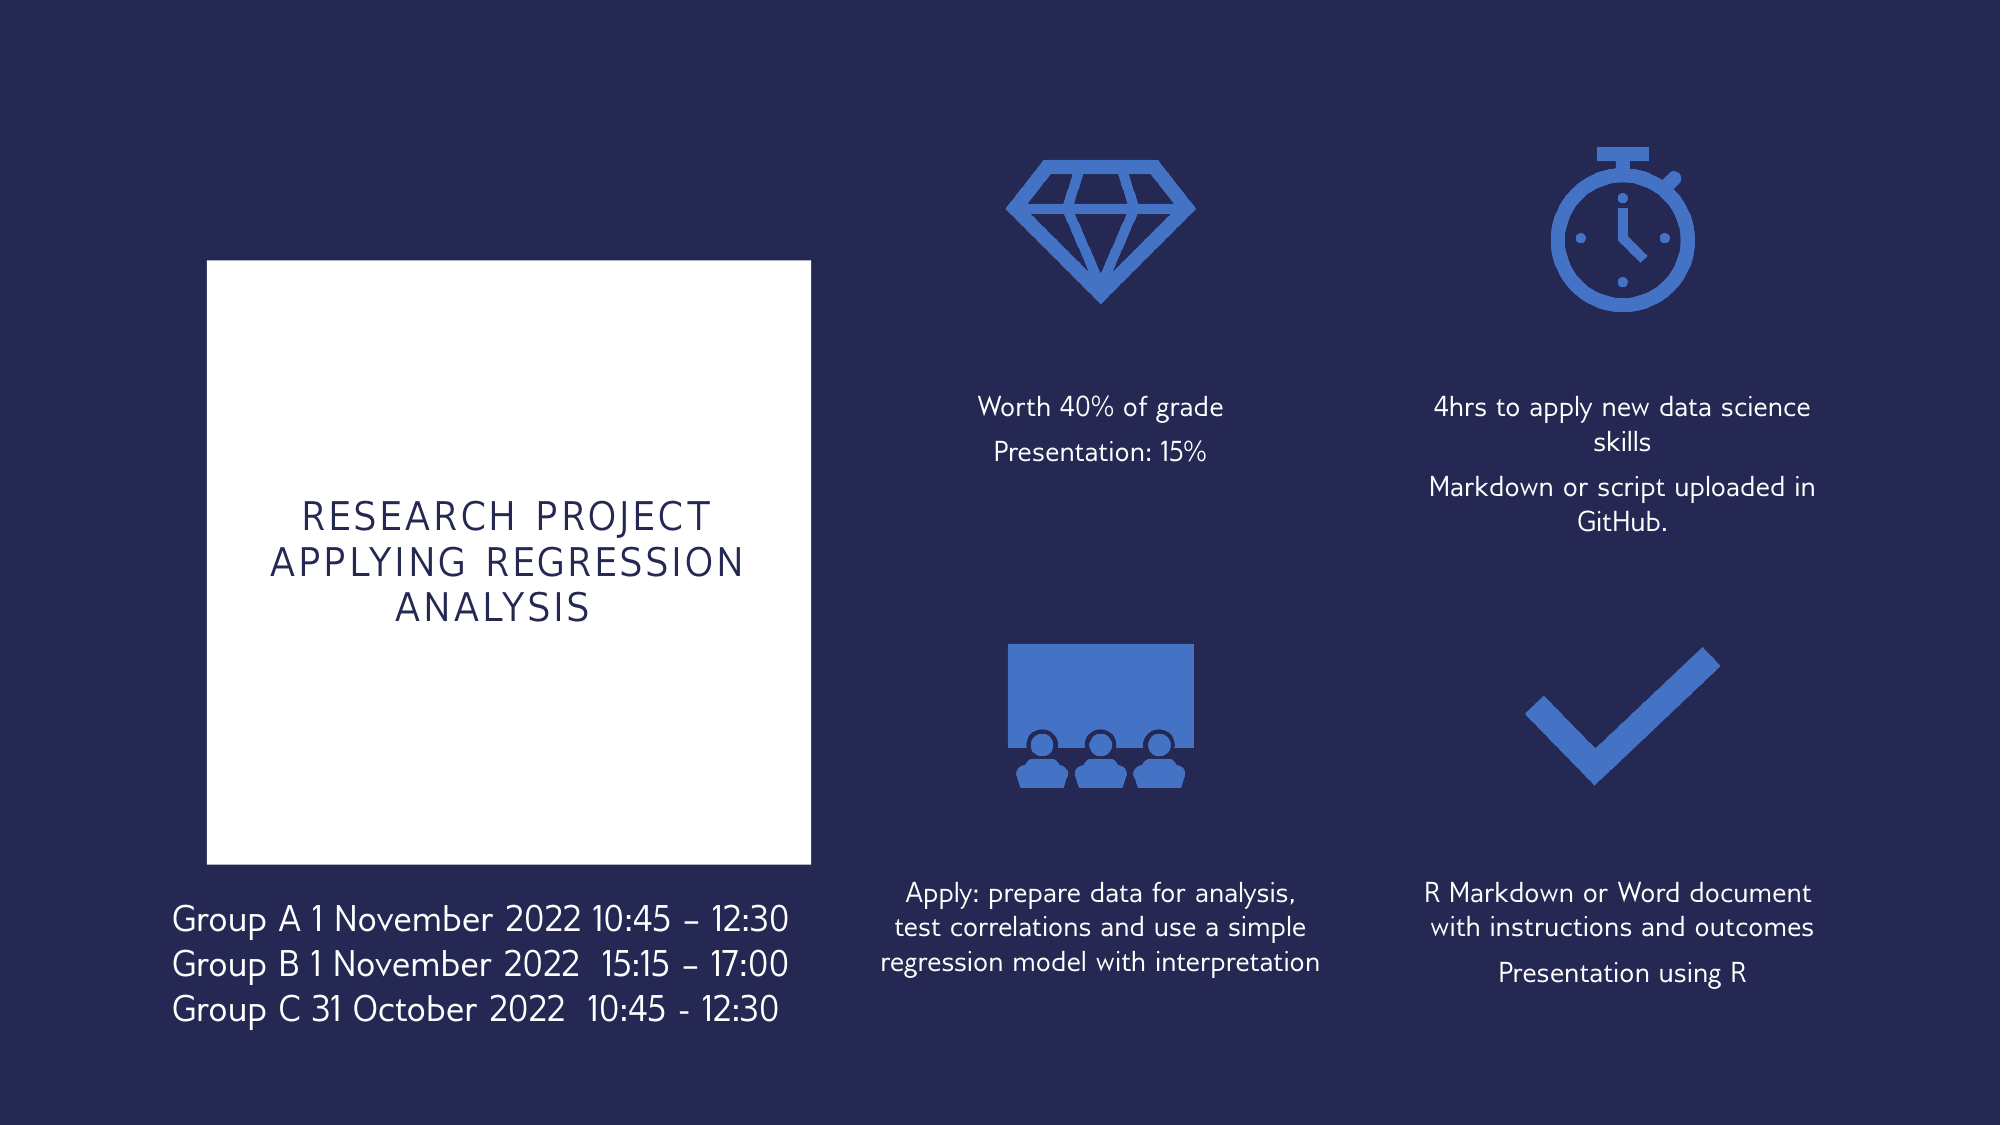

Worth 40% of grade
Presentation: 15%
4hrs to apply new data science skills
Markdown or script uploaded in GitHub.
Apply: prepare data for analysis, test correlations and use a simple regression model with interpretation
R Markdown or Word document  with instructions and outcomes
Presentation using R
# Research project applying regression analysis
Group A 1 November 2022 10:45 – 12:30
Group B 1 November 2022  15:15 – 17:00
Group C 31 October 2022  10:45 - 12:30